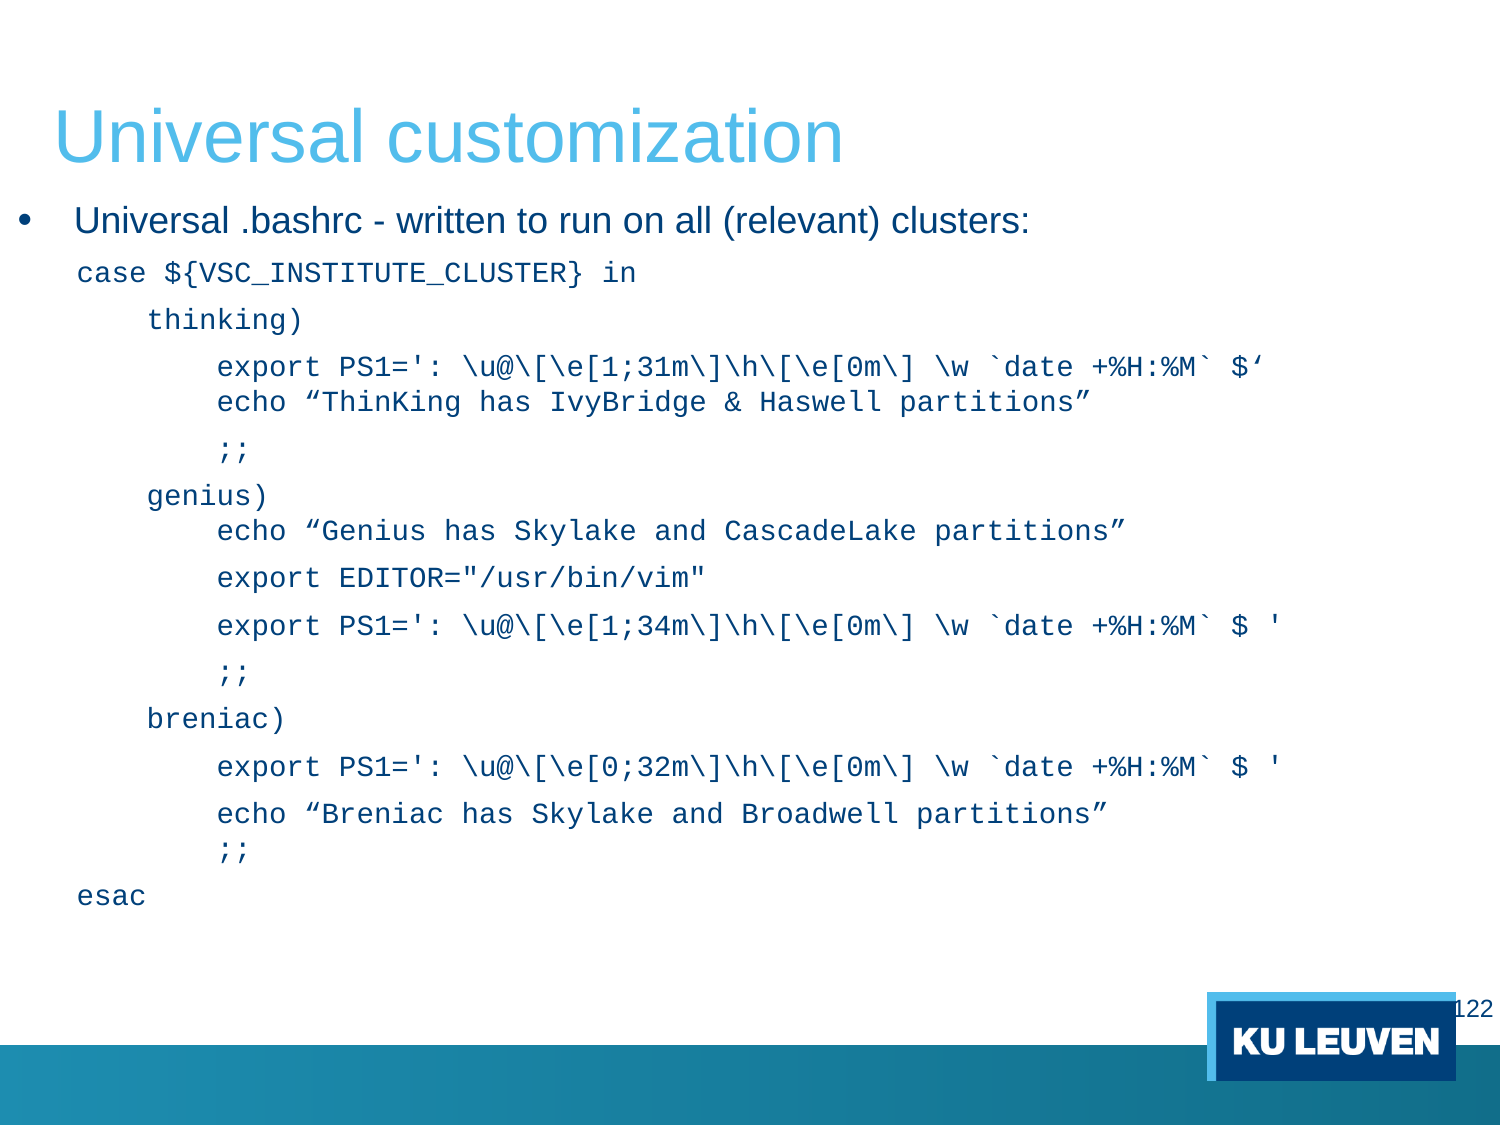

# Universal customization
Universal .bashrc - written to run on all (relevant) clusters:
case ${VSC_INSTITUTE_CLUSTER} in
    thinking)
        export PS1=': \u@\[\e[1;31m\]\h\[\e[0m\] \w `date +%H:%M` $‘
        echo “ThinKing has IvyBridge & Haswell partitions”
        ;;
    genius)
        echo “Genius has Skylake and CascadeLake partitions”
        export EDITOR="/usr/bin/vim"
        export PS1=': \u@\[\e[1;34m\]\h\[\e[0m\] \w `date +%H:%M` $ '
        ;;
    breniac)
        export PS1=': \u@\[\e[0;32m\]\h\[\e[0m\] \w `date +%H:%M` $ '
        echo “Breniac has Skylake and Broadwell partitions”
        ;;
esac

122